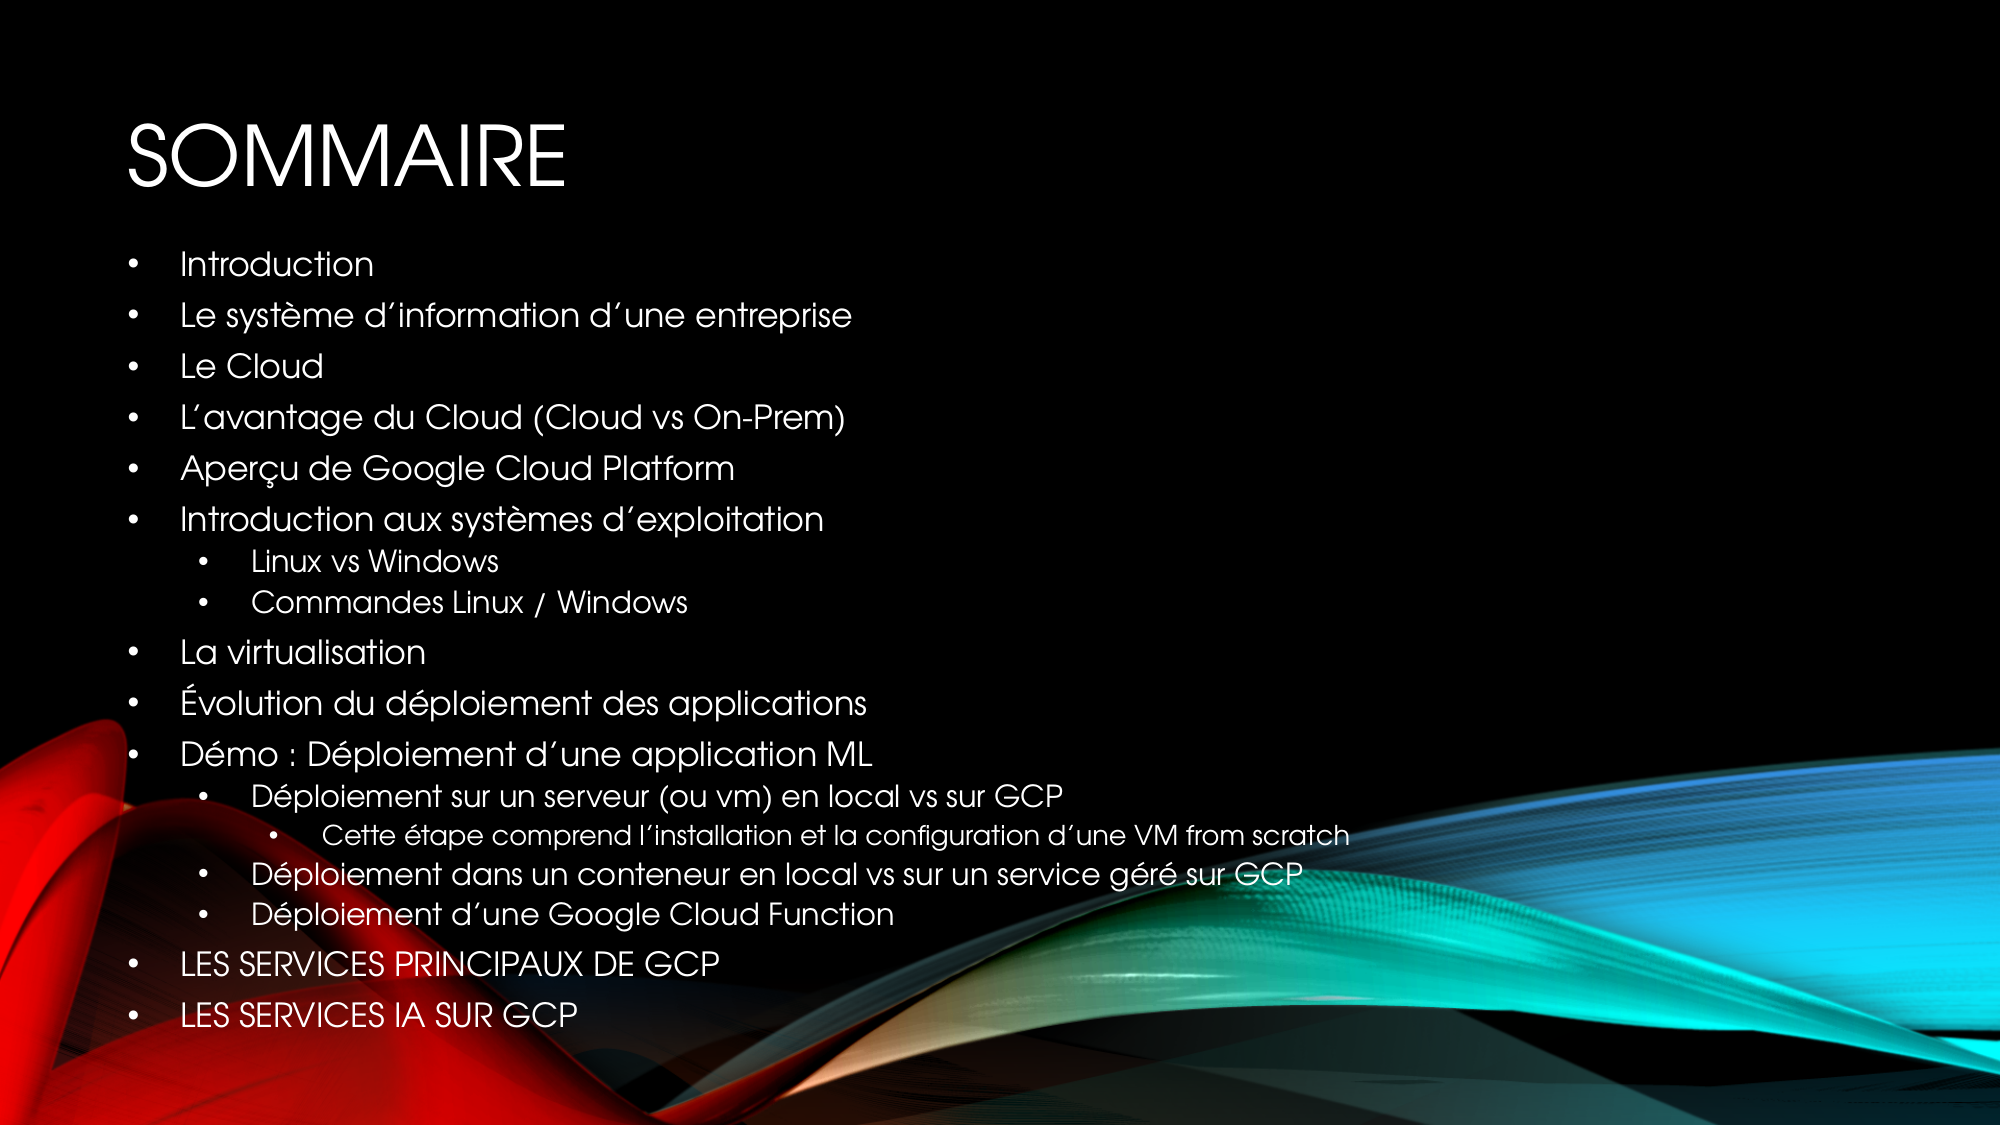

# SOMMAIRE
Introduction
Le système d’information d’une entreprise
Le Cloud
L’avantage du Cloud (Cloud vs On-Prem)
Aperçu de Google Cloud Platform
Introduction aux systèmes d’exploitation
Linux vs Windows
Commandes Linux / Windows
La virtualisation
Évolution du déploiement des applications
Démo : Déploiement d’une application ML
Déploiement sur un serveur (ou vm) en local vs sur GCP
Cette étape comprend l’installation et la configuration d’une VM from scratch
Déploiement dans un conteneur en local vs sur un service géré sur GCP
Déploiement d’une Google Cloud Function
LES SERVICES PRINCIPAUX DE GCP
LES SERVICES IA SUR GCP